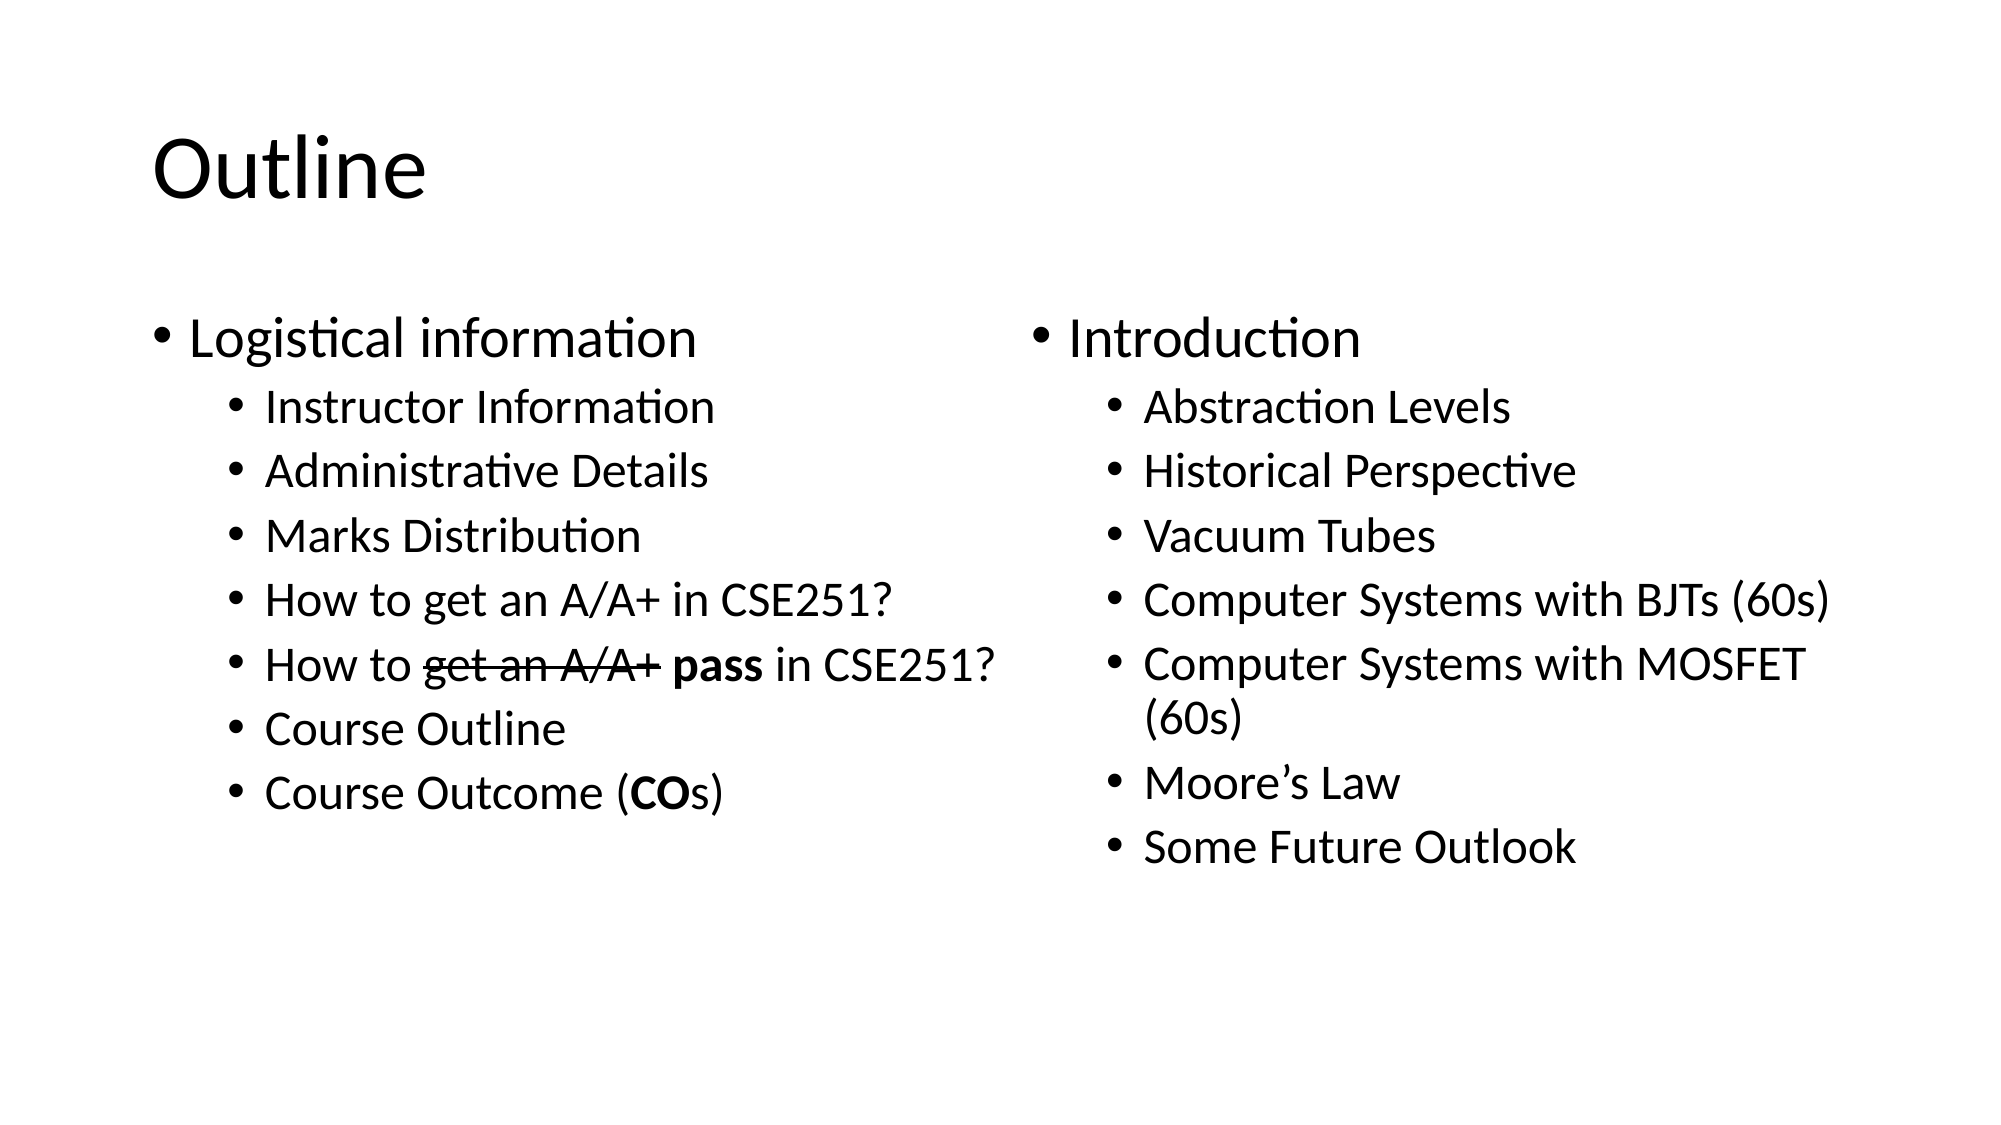

# Outline
Logistical information
Instructor Information
Administrative Details
Marks Distribution
How to get an A/A+ in CSE251?
How to get an A/A+ pass in CSE251?
Course Outline
Course Outcome (COs)

Introduction
Abstraction Levels
Historical Perspective
Vacuum Tubes
Computer Systems with BJTs (60s)
Computer Systems with MOSFET (60s)
Moore’s Law
Some Future Outlook